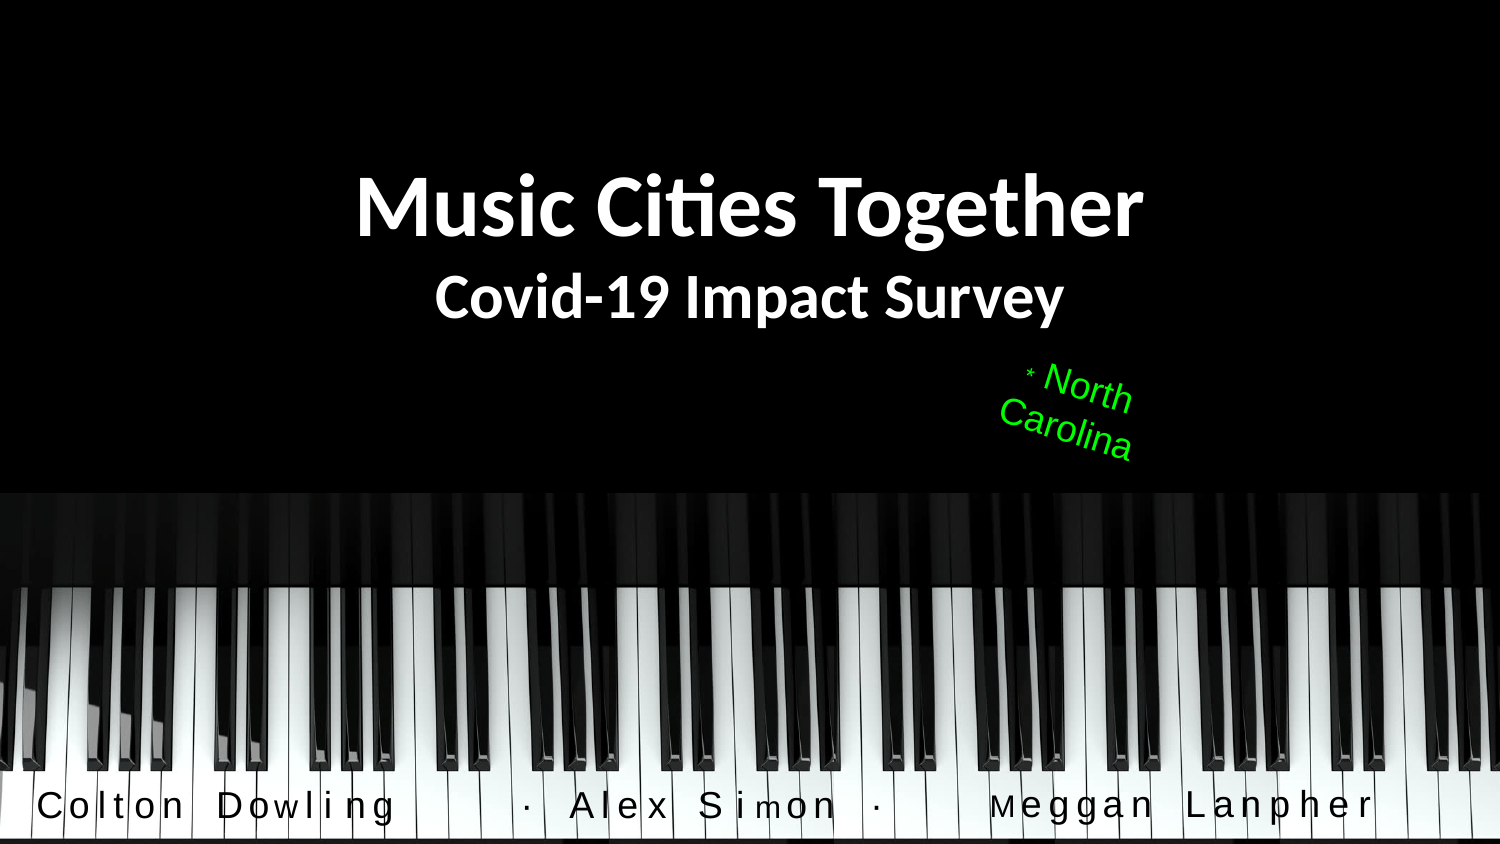

# Music Cities Together
Covid-19 Impact Survey
* North Carolina
 C o l t o n   D o w l  i  n g
M e g g a n    L a n p h e r

  ·    A l e x   S  i m o n    ·